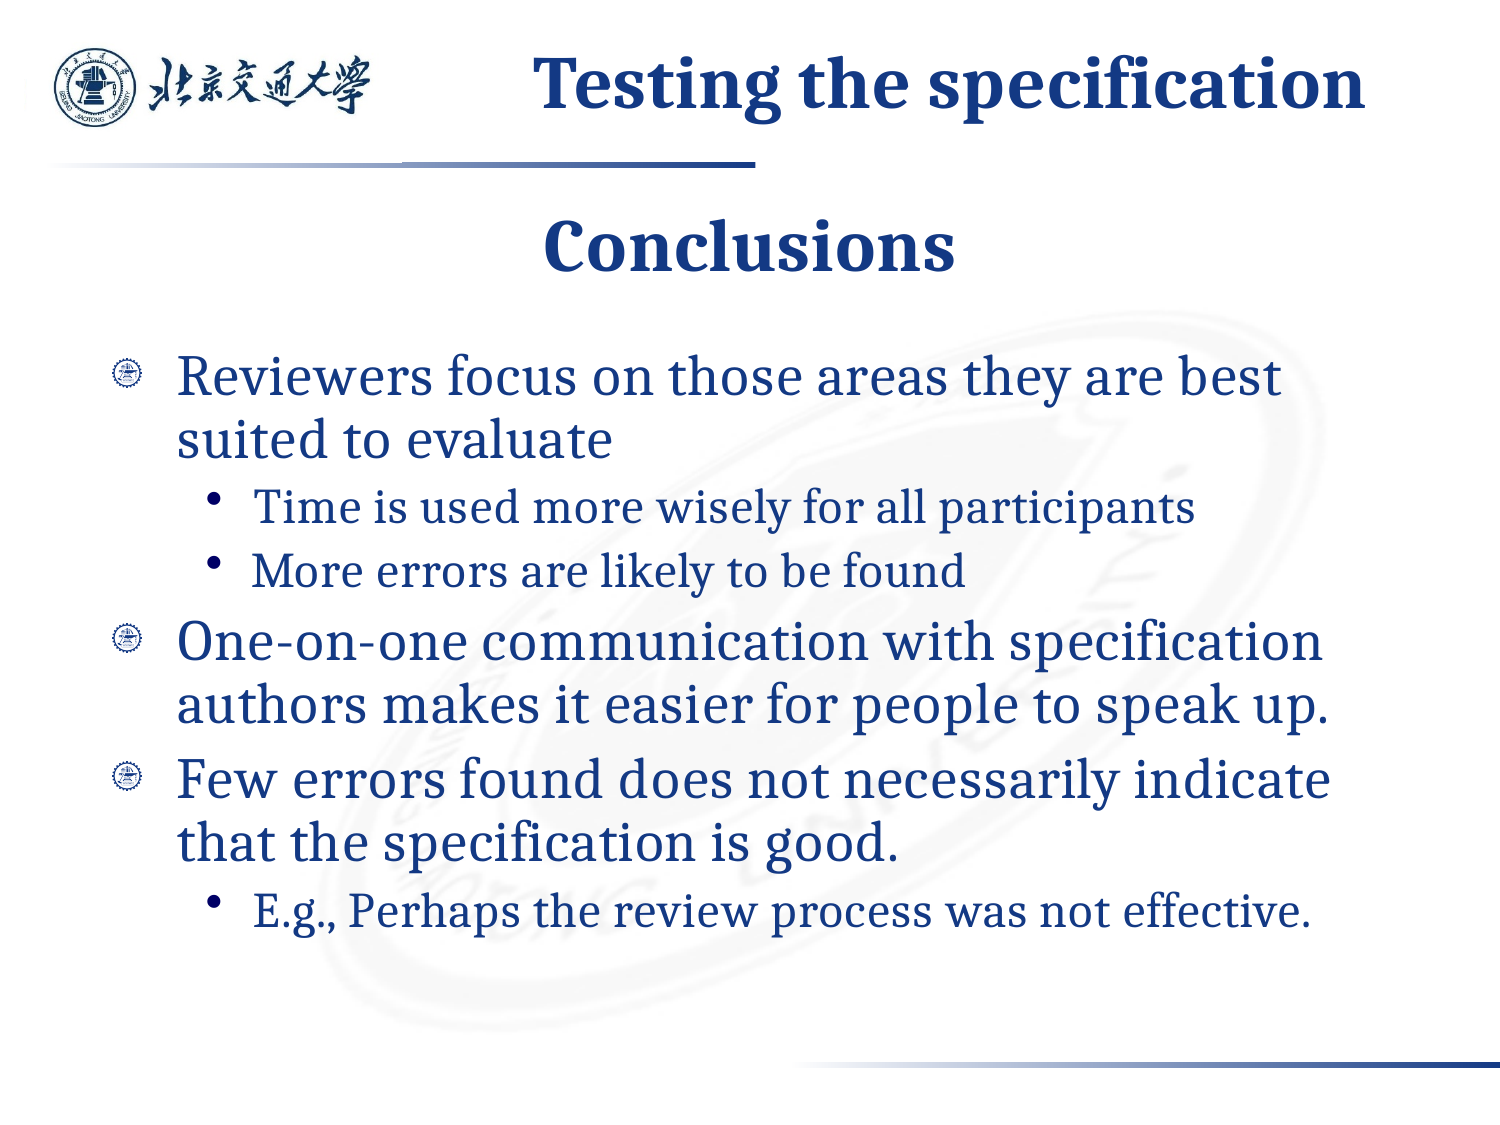

# Testing the specification
Conclusions
Reviewers focus on those areas they are best suited to evaluate
Time is used more wisely for all participants
More errors are likely to be found
One-on-one communication with specification authors makes it easier for people to speak up.
Few errors found does not necessarily indicate that the specification is good.
E.g., Perhaps the review process was not effective.